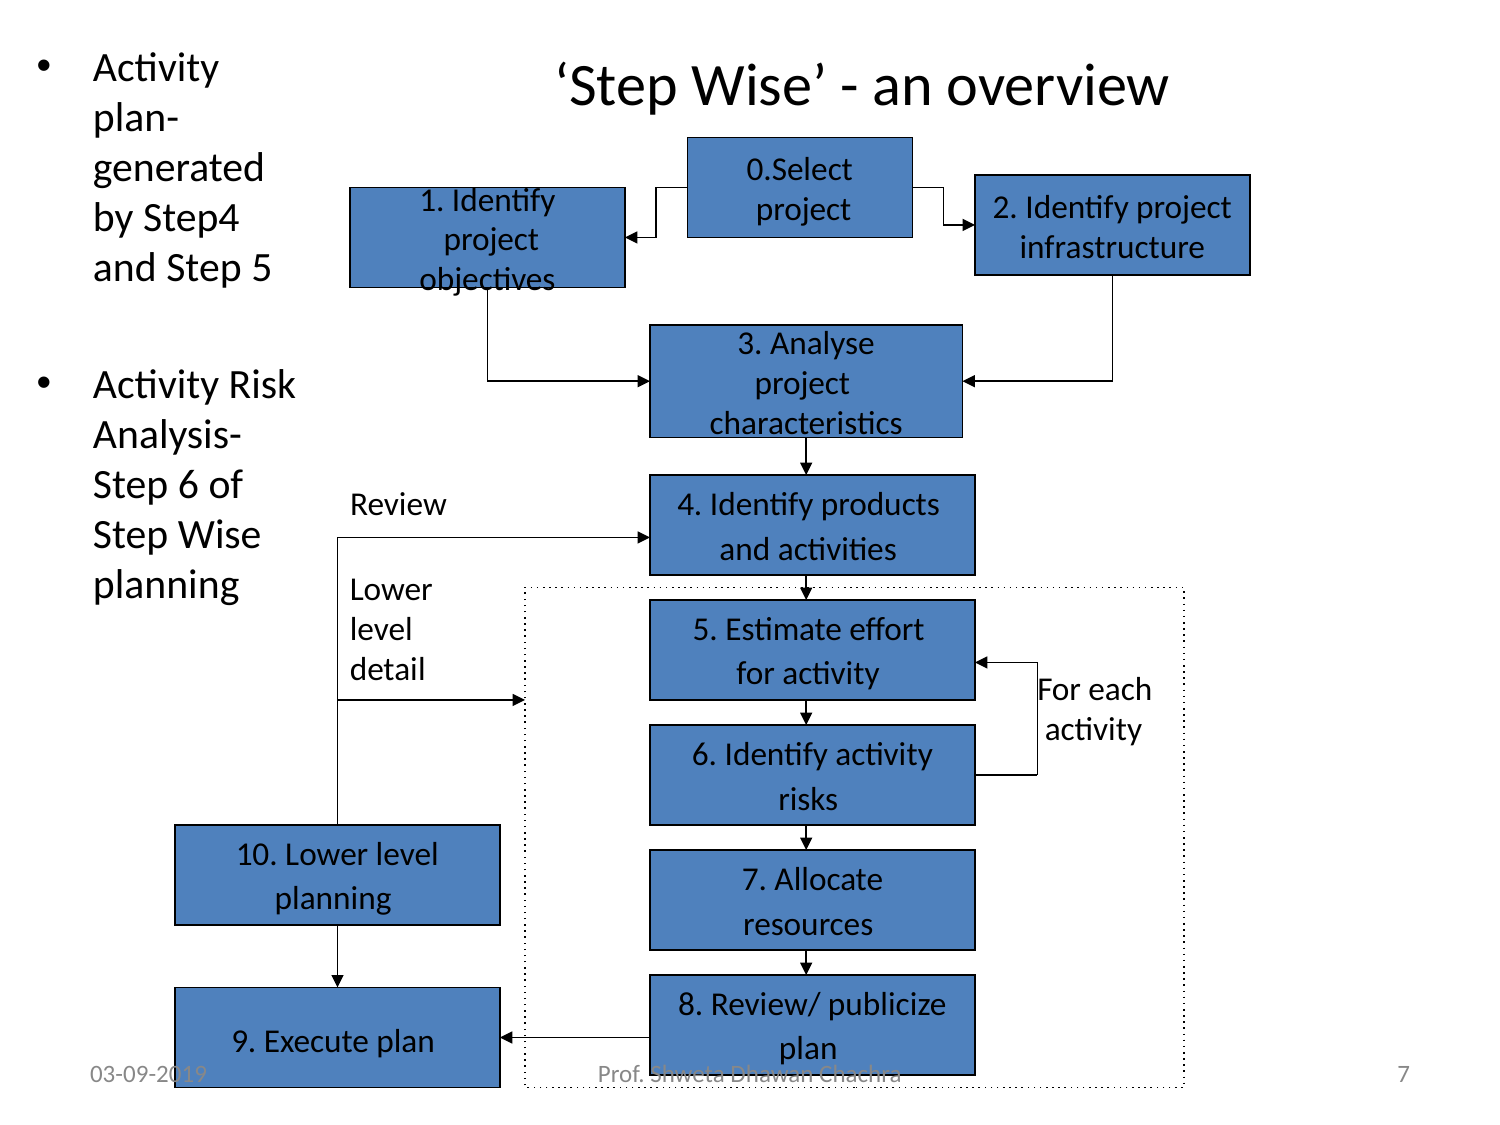

Activity plan-generated by Step4 and Step 5

Activity Risk Analysis-Step 6 of Step Wise planning
# ‘Step Wise’ - an overview

0.Select
 project

2. Identify project
infrastructure
1. Identify
 project objectives
3. Analyse
project
characteristics
Review
4. Identify products
and activities
Lower
level
detail

5. Estimate effort
for activity
For each
 activity
6. Identify activity
risks
10. Lower level
planning
7. Allocate
resources
8. Review/ publicize
plan
9. Execute plan
03-09-2019
Prof. Shweta Dhawan Chachra
7